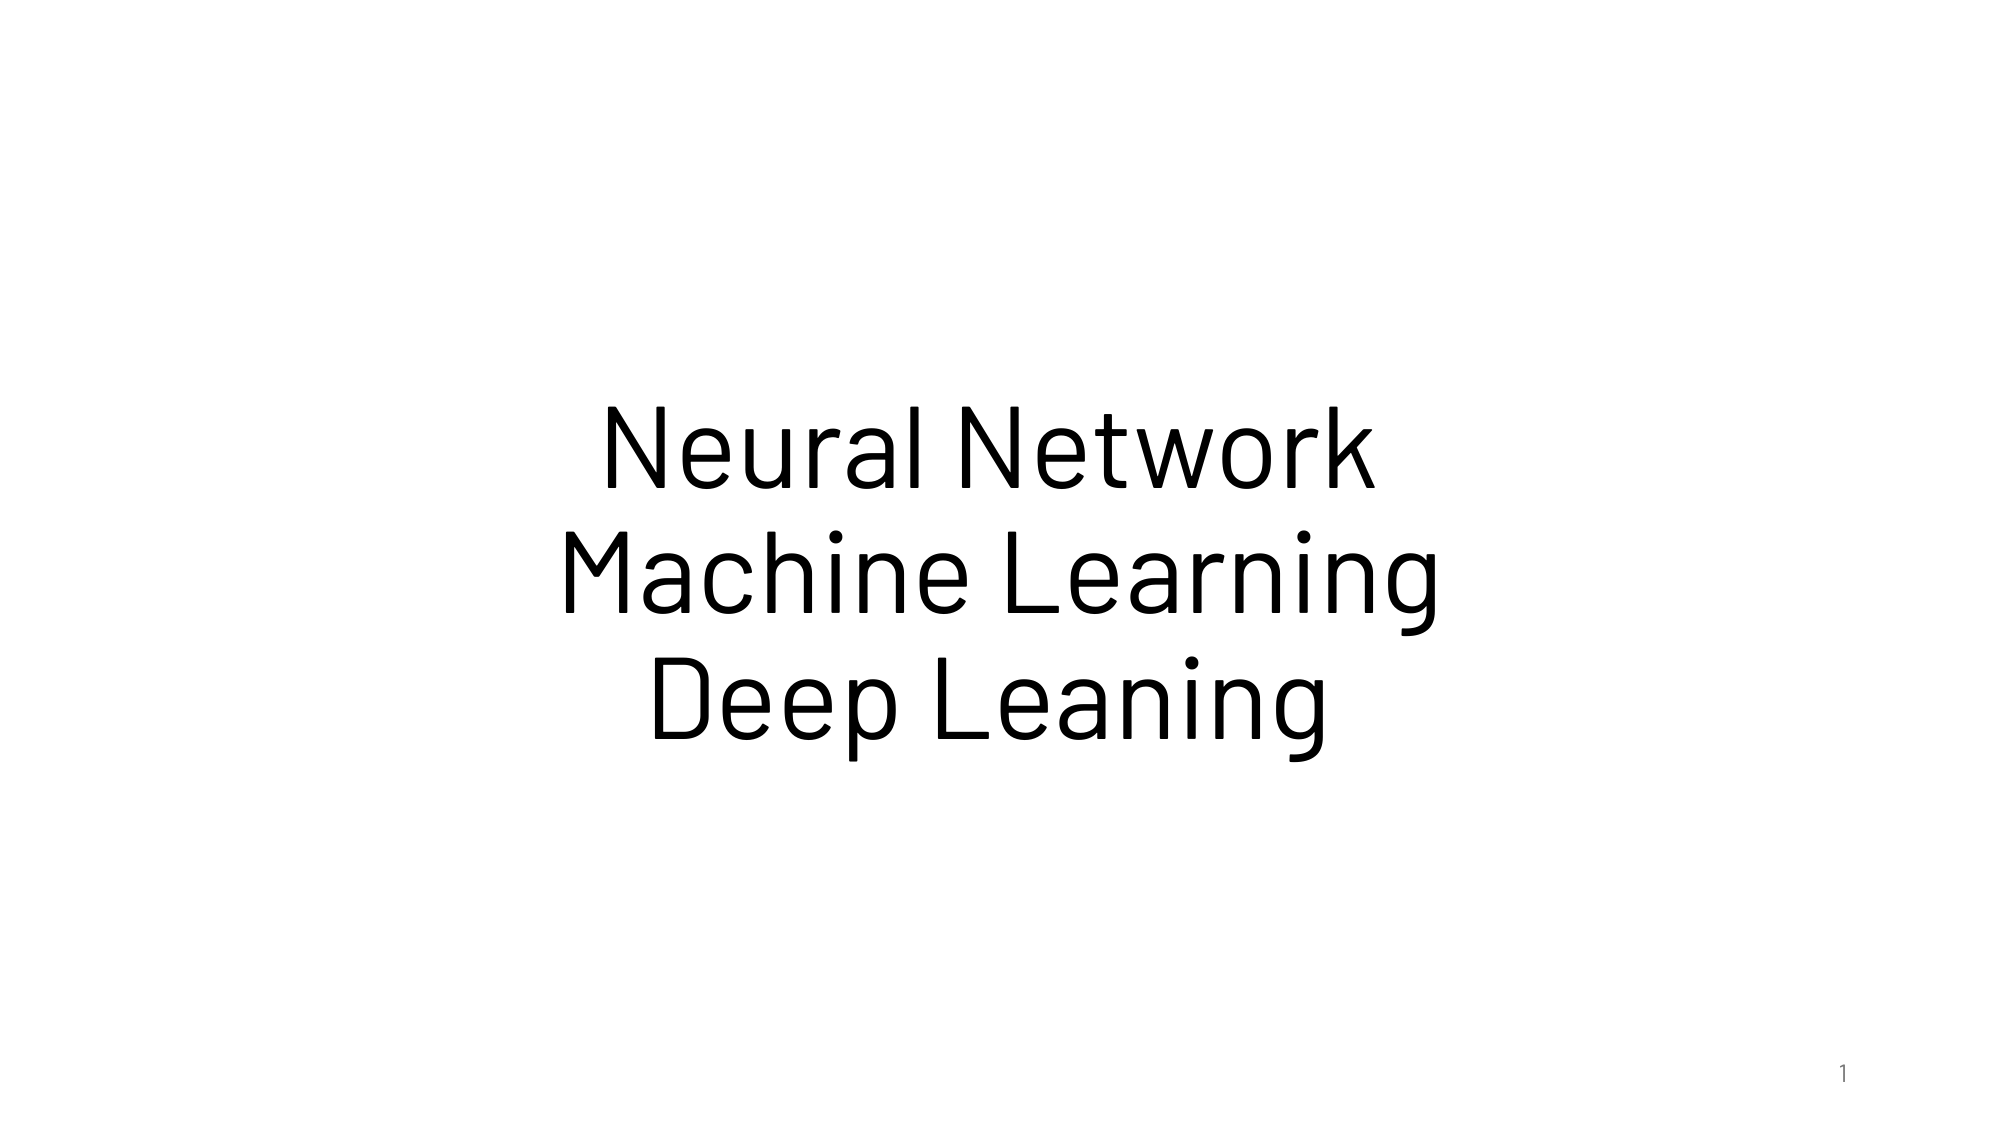

# Neural Network Machine Learning Deep Leaning
1